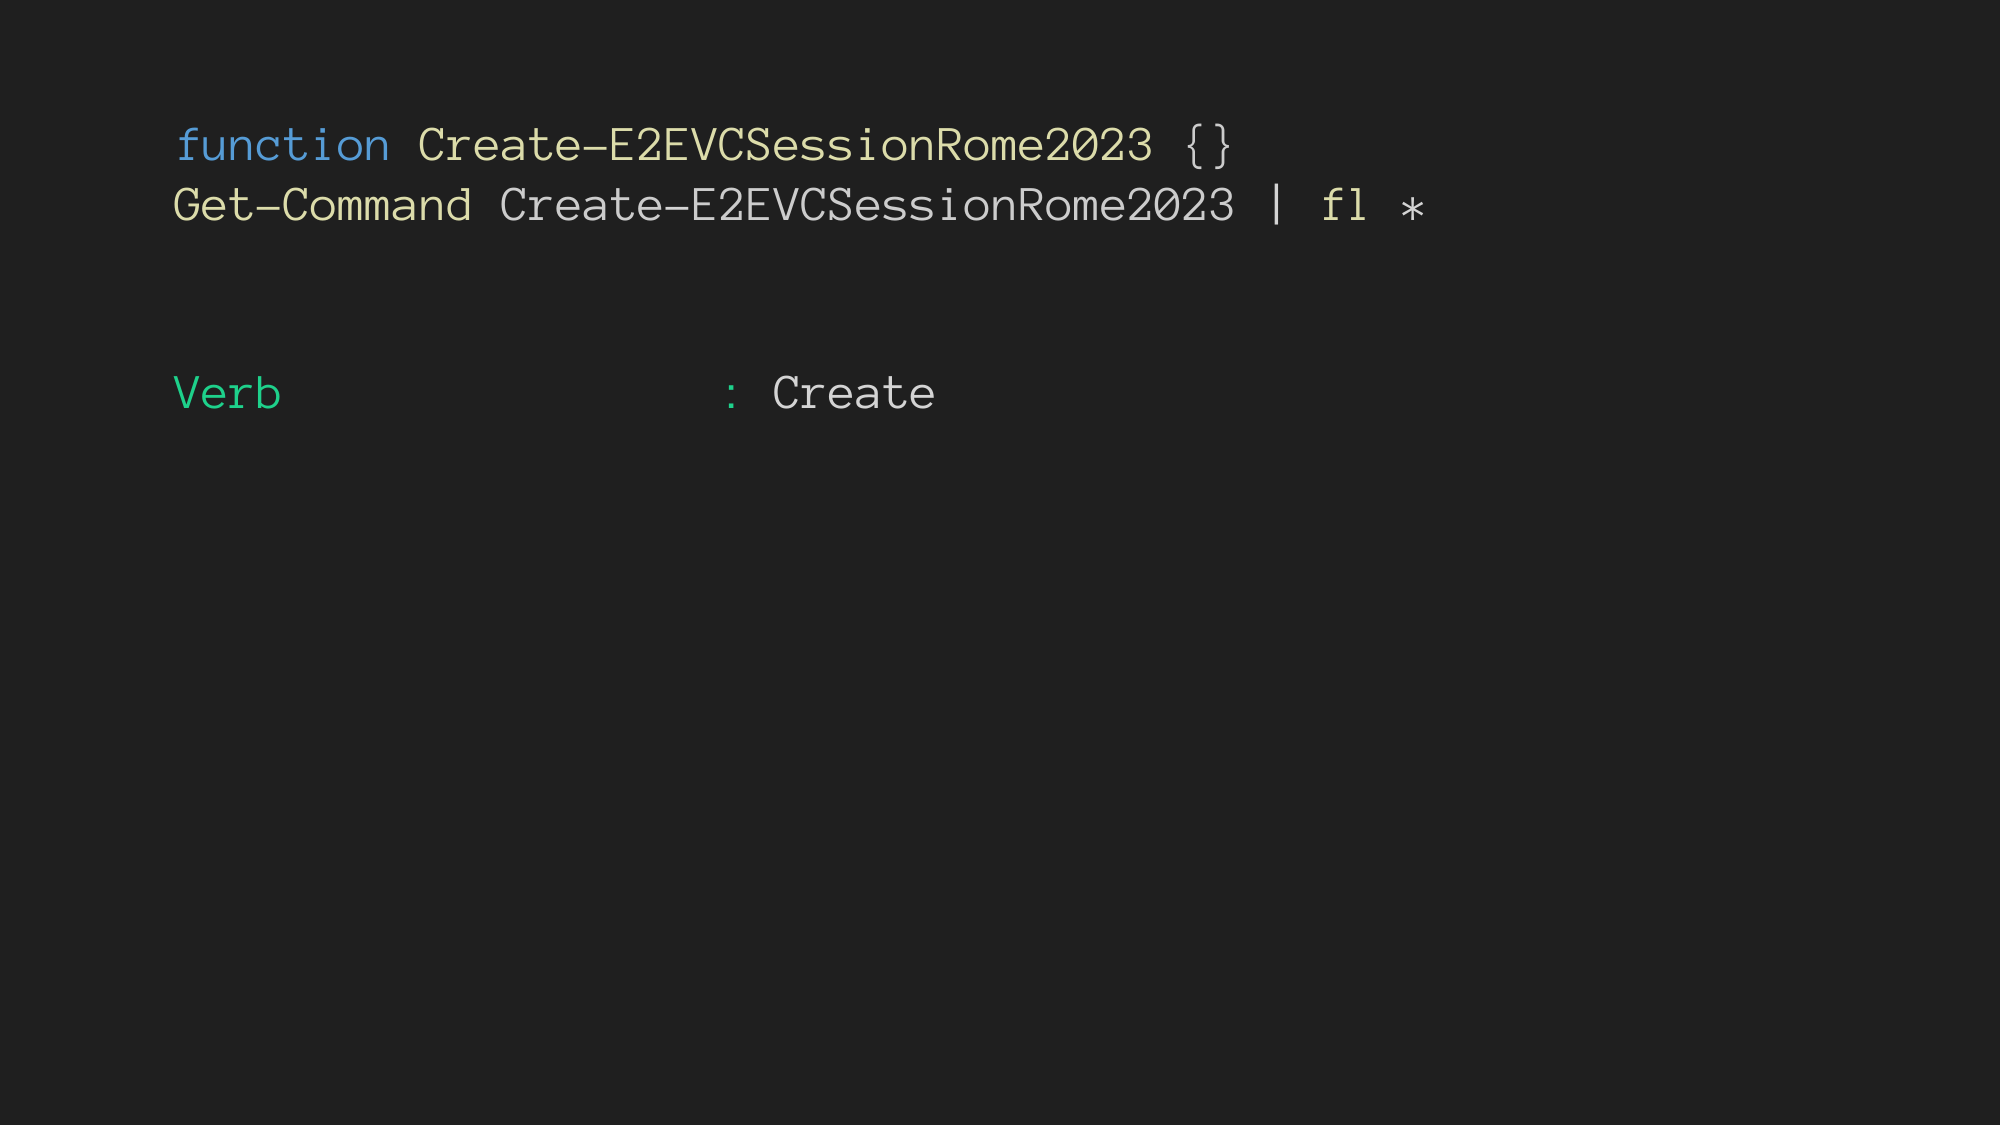

function Create-E2EVCSessionRome2023 {}
Get-Command Create-E2EVCSessionRome2023 | fl *
Verb                : Create